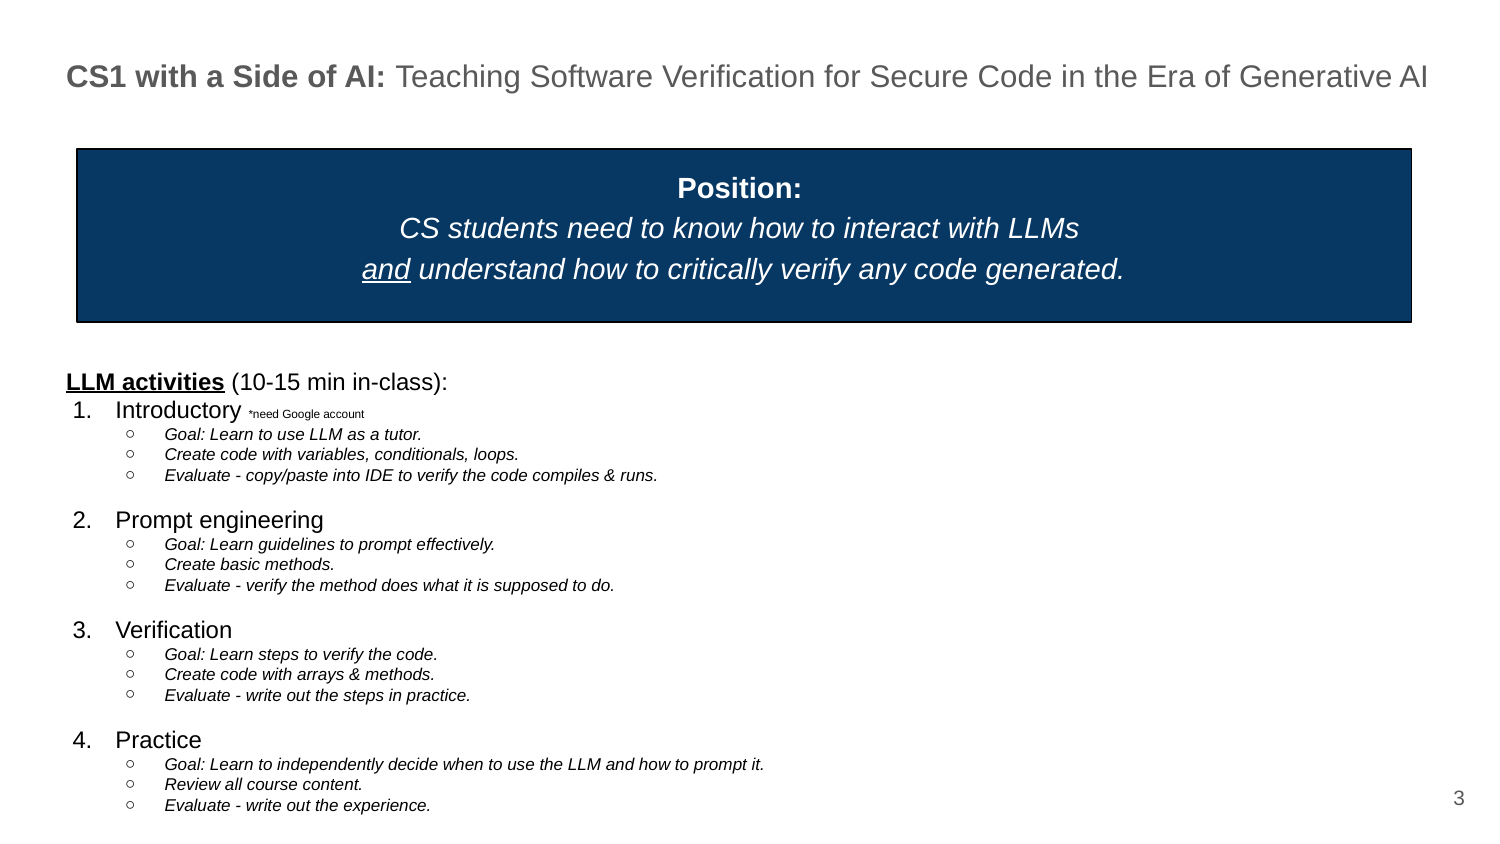

# CS1 with a Side of AI: Teaching Software Verification for Secure Code in the Era of Generative AI
Position:
CS students need to know how to interact with LLMs
and understand how to critically verify any code generated.
LLM activities (10-15 min in-class):
Introductory *need Google account
Goal: Learn to use LLM as a tutor.
Create code with variables, conditionals, loops.
Evaluate - copy/paste into IDE to verify the code compiles & runs.
Prompt engineering
Goal: Learn guidelines to prompt effectively.
Create basic methods.
Evaluate - verify the method does what it is supposed to do.
Verification
Goal: Learn steps to verify the code.
Create code with arrays & methods.
Evaluate - write out the steps in practice.
Practice
Goal: Learn to independently decide when to use the LLM and how to prompt it.
Review all course content.
Evaluate - write out the experience.
3